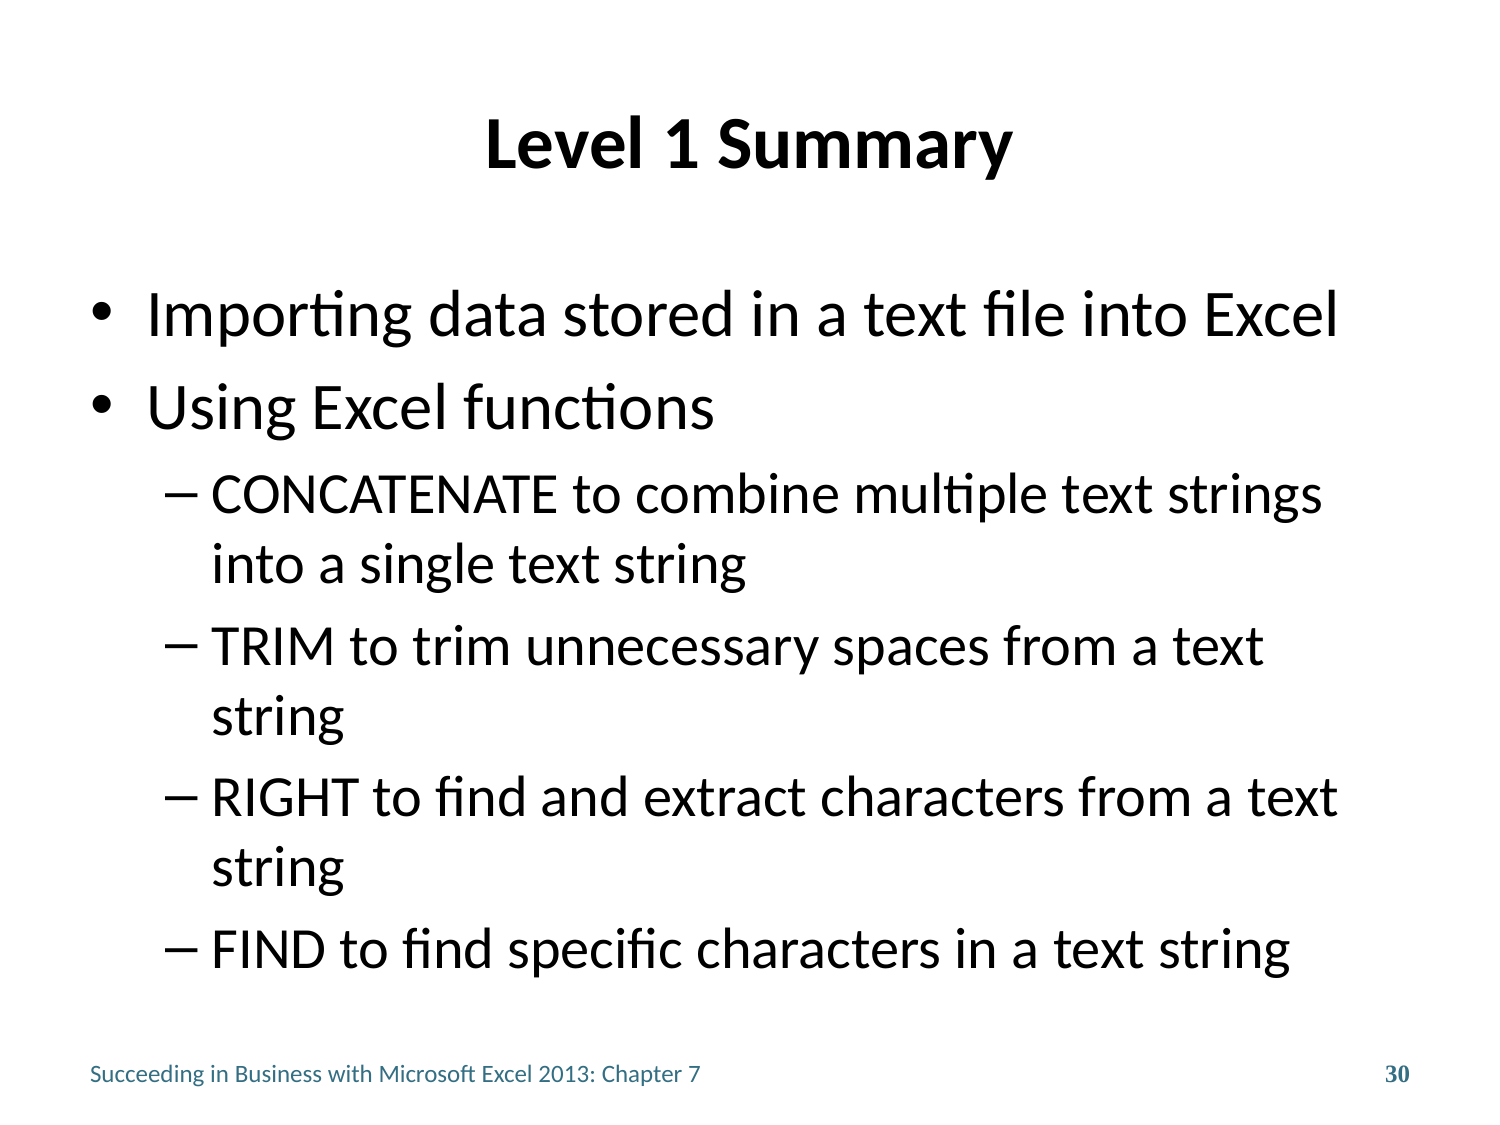

# Level 1 Summary
Importing data stored in a text file into Excel
Using Excel functions
CONCATENATE to combine multiple text strings into a single text string
TRIM to trim unnecessary spaces from a text string
RIGHT to find and extract characters from a text string
FIND to find specific characters in a text string
Succeeding in Business with Microsoft Excel 2013: Chapter 7
30